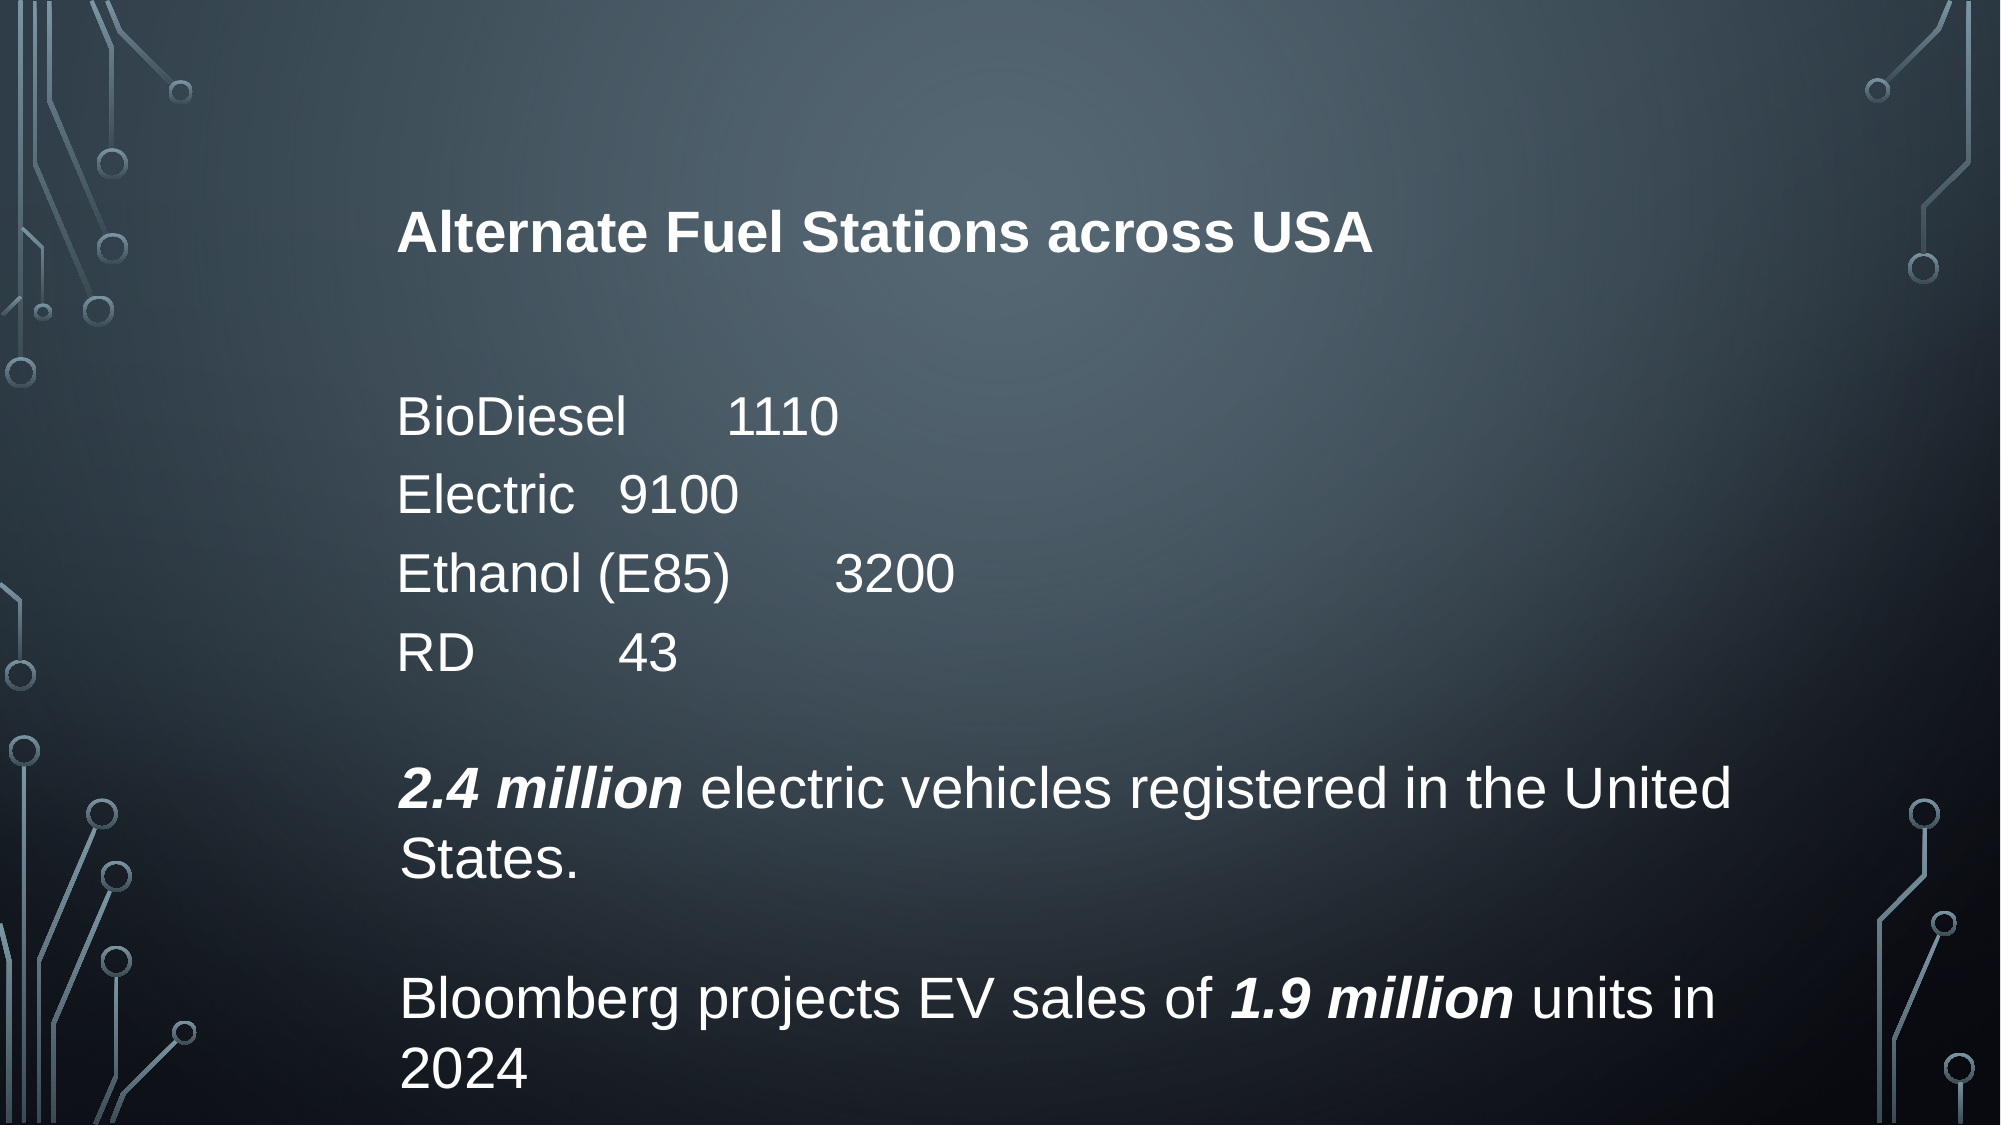

Alternate Fuel Stations across USA

BioDiesel 			1110
Electric				9100
Ethanol (E85)		3200
RD				 	43

2.4 million electric vehicles registered in the United States.

Bloomberg projects EV sales of 1.9 million units in 2024